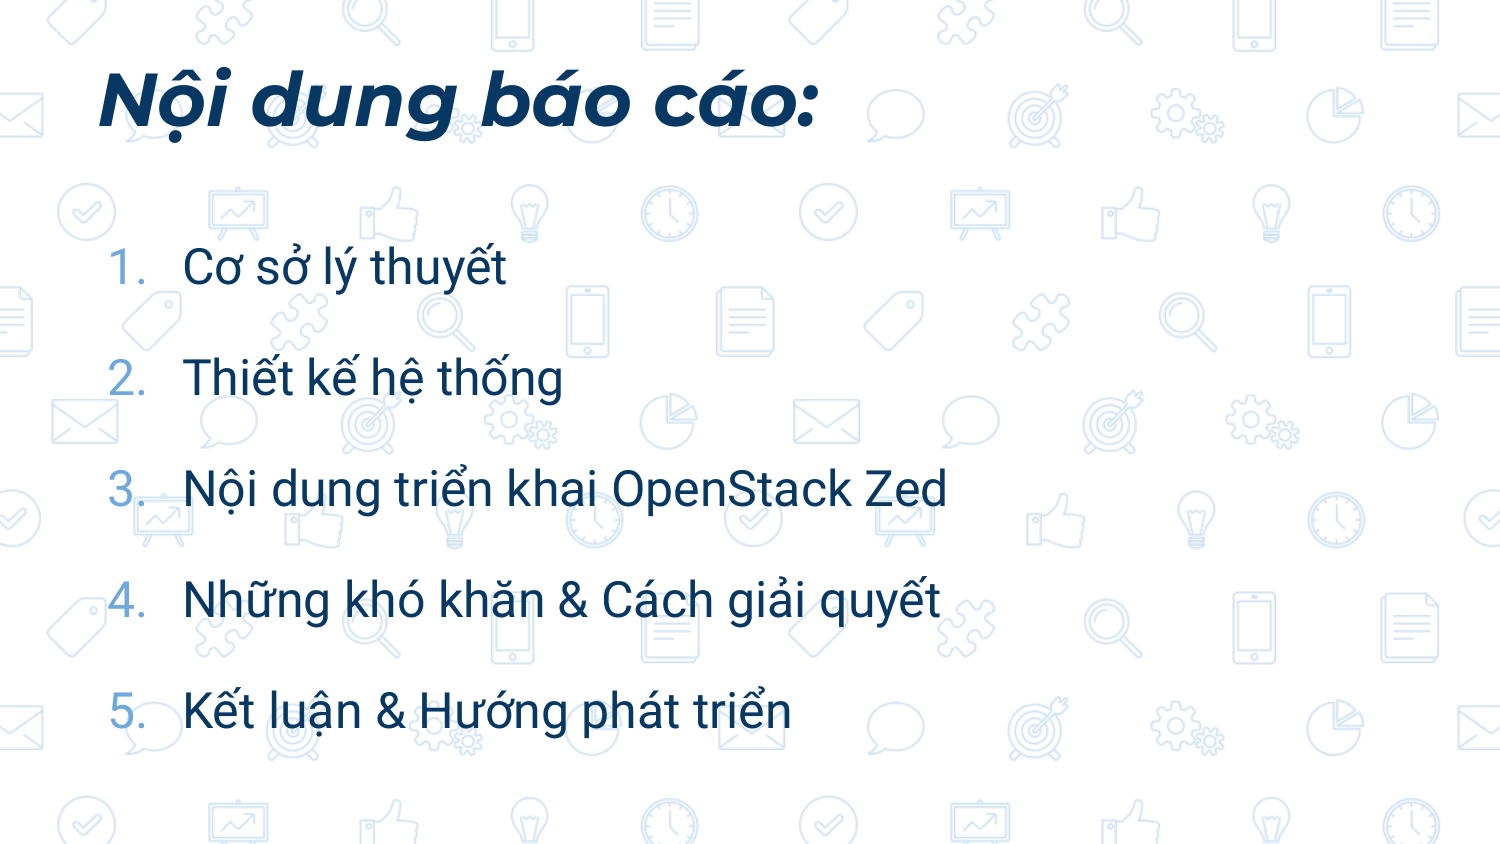

Nội dung báo cáo:

Cơ sở lý thuyết
Thiết kế hệ thống
Nội dung triển khai OpenStack Zed
Những khó khăn & Cách giải quyết
Kết luận & Hướng phát triển